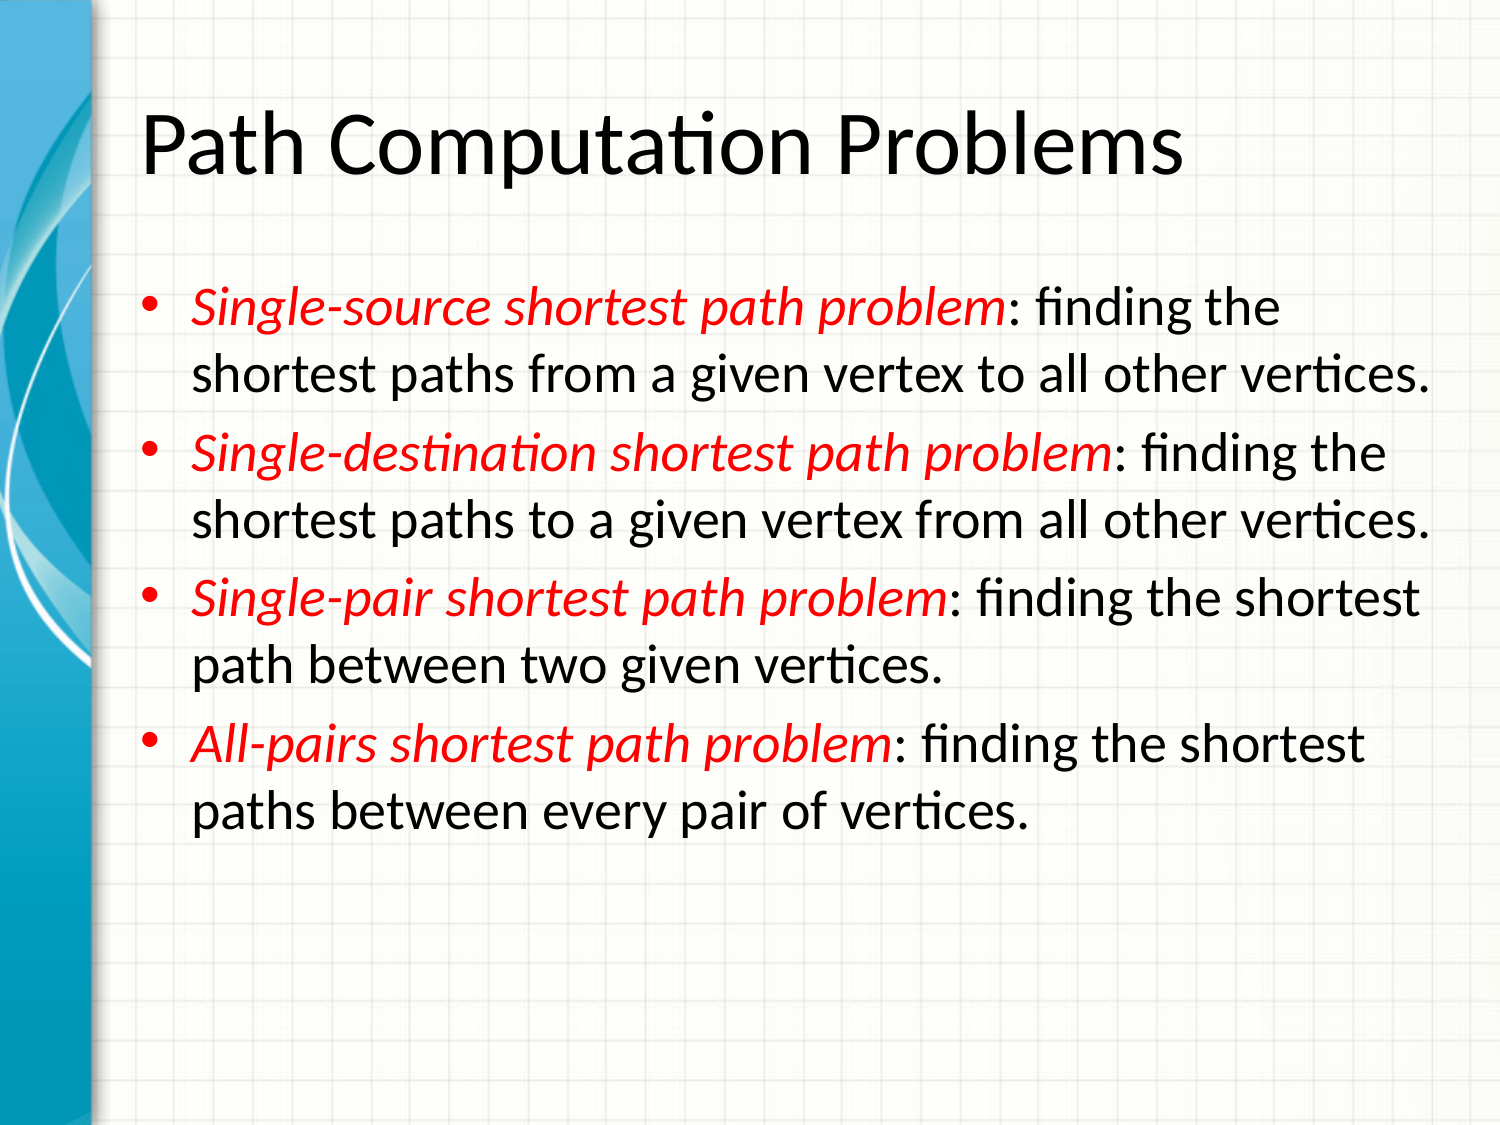

# Path Computation Problems
Single-source shortest path problem: finding the shortest paths from a given vertex to all other vertices.
Single-destination shortest path problem: finding the shortest paths to a given vertex from all other vertices.
Single-pair shortest path problem: finding the shortest path between two given vertices.
All-pairs shortest path problem: finding the shortest paths between every pair of vertices.